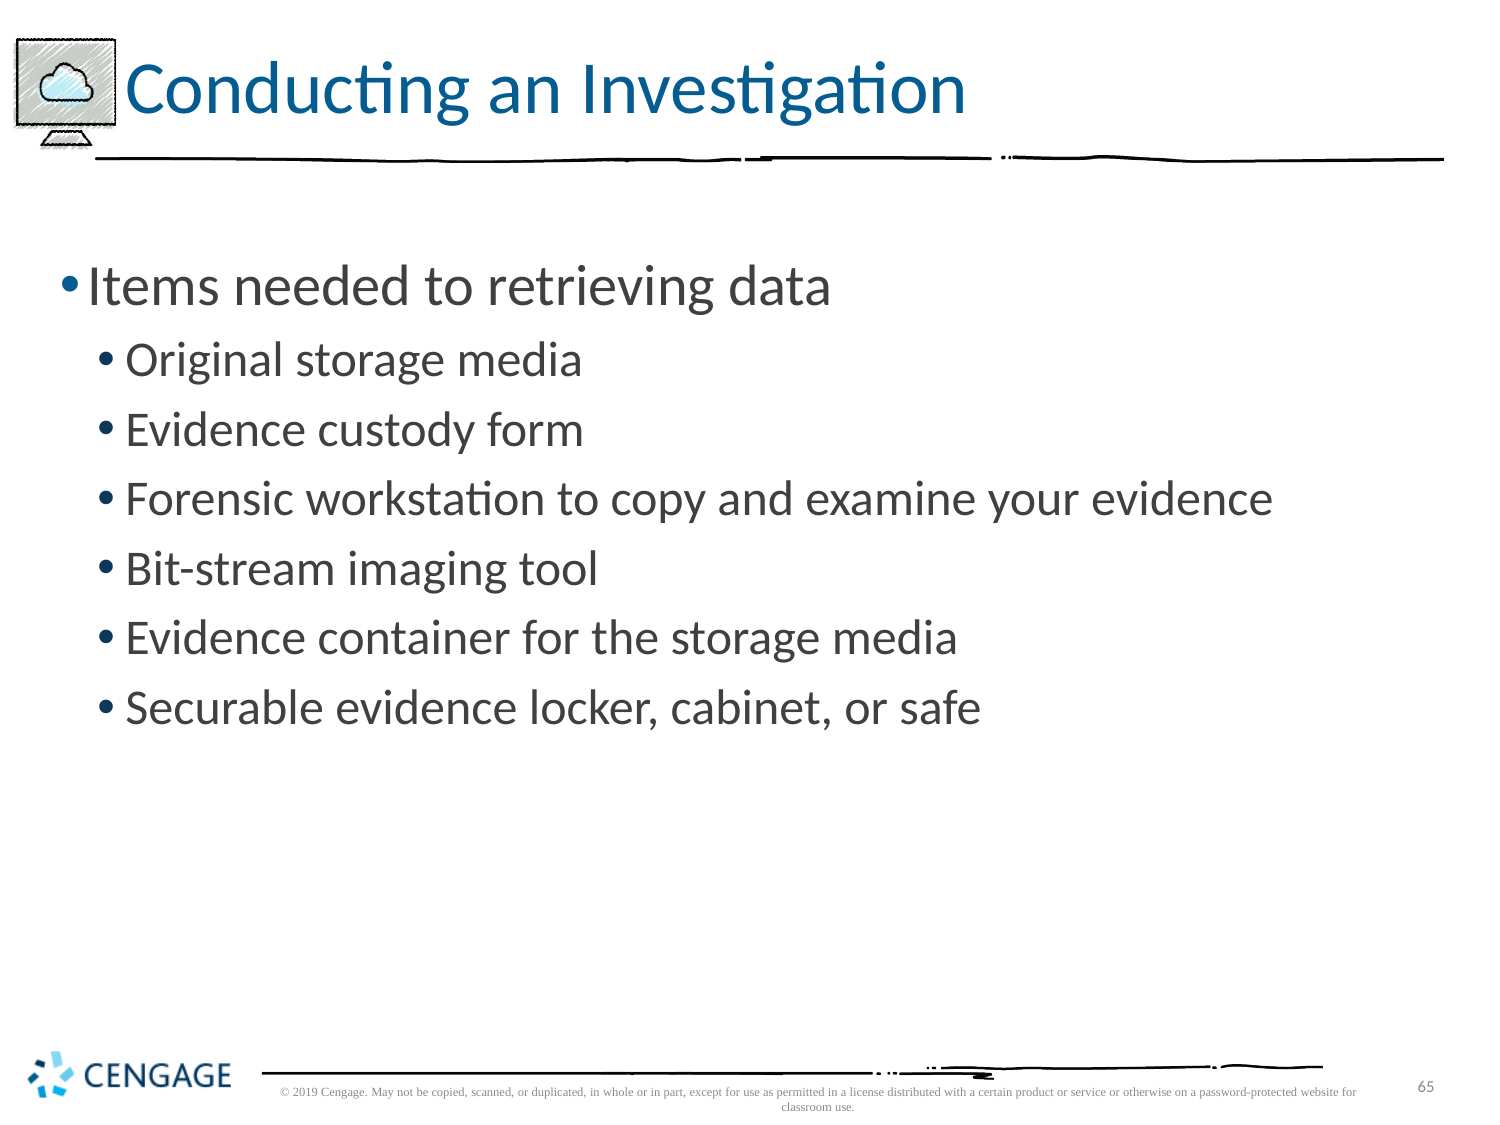

# Conducting an Investigation
Items needed to retrieving data
Original storage media
Evidence custody form
Forensic workstation to copy and examine your evidence
Bit-stream imaging tool
Evidence container for the storage media
Securable evidence locker, cabinet, or safe
© 2019 Cengage. May not be copied, scanned, or duplicated, in whole or in part, except for use as permitted in a license distributed with a certain product or service or otherwise on a password-protected website for classroom use.